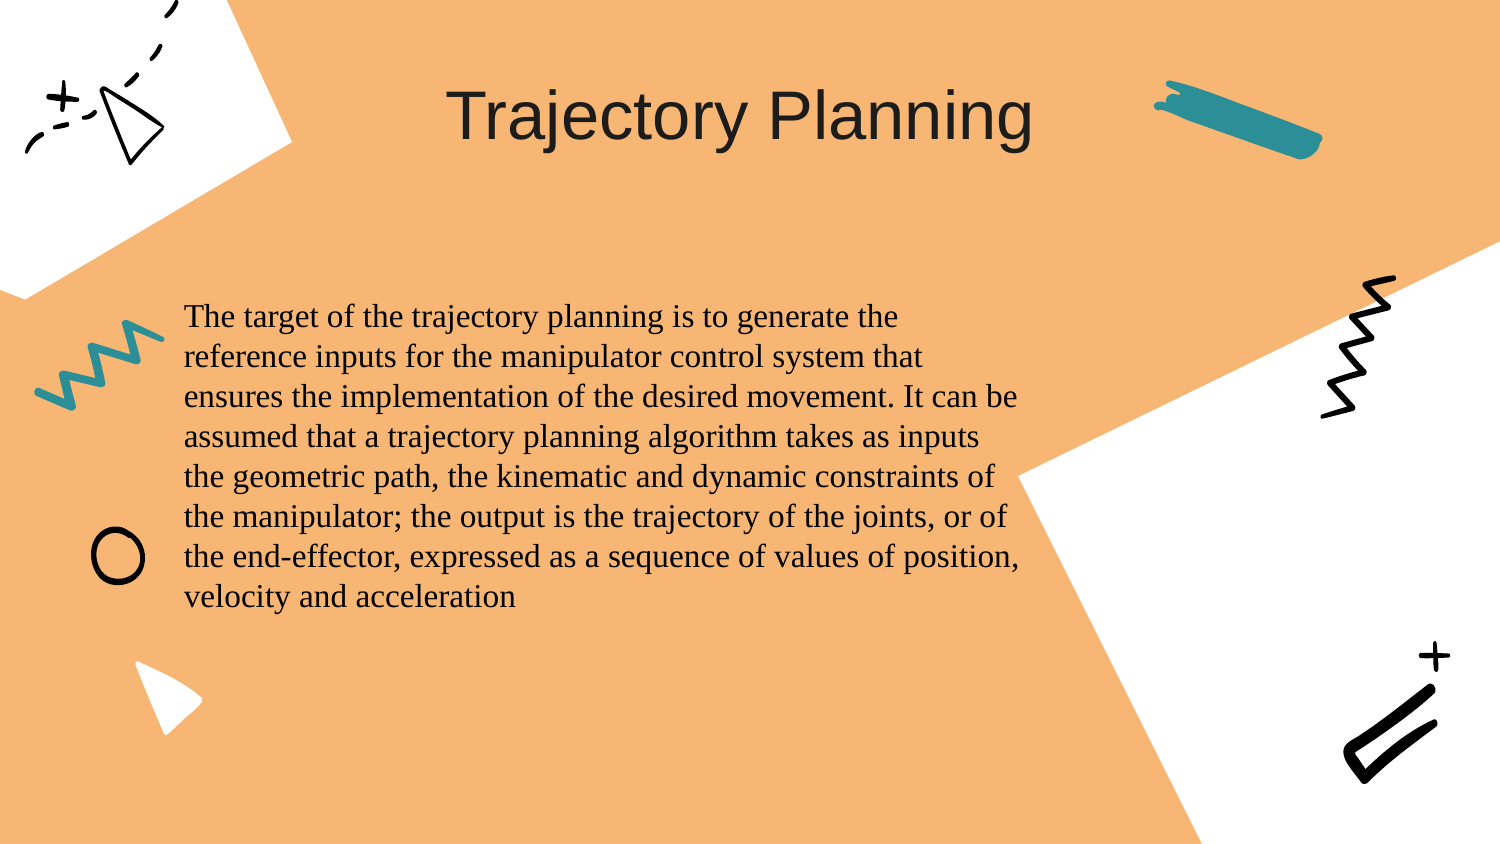

# Trajectory Planning
The target of the trajectory planning is to generate the reference inputs for the manipulator control system that ensures the implementation of the desired movement. It can be assumed that a trajectory planning algorithm takes as inputs the geometric path, the kinematic and dynamic constraints of the manipulator; the output is the trajectory of the joints, or of the end-effector, expressed as a sequence of values of position, velocity and acceleration